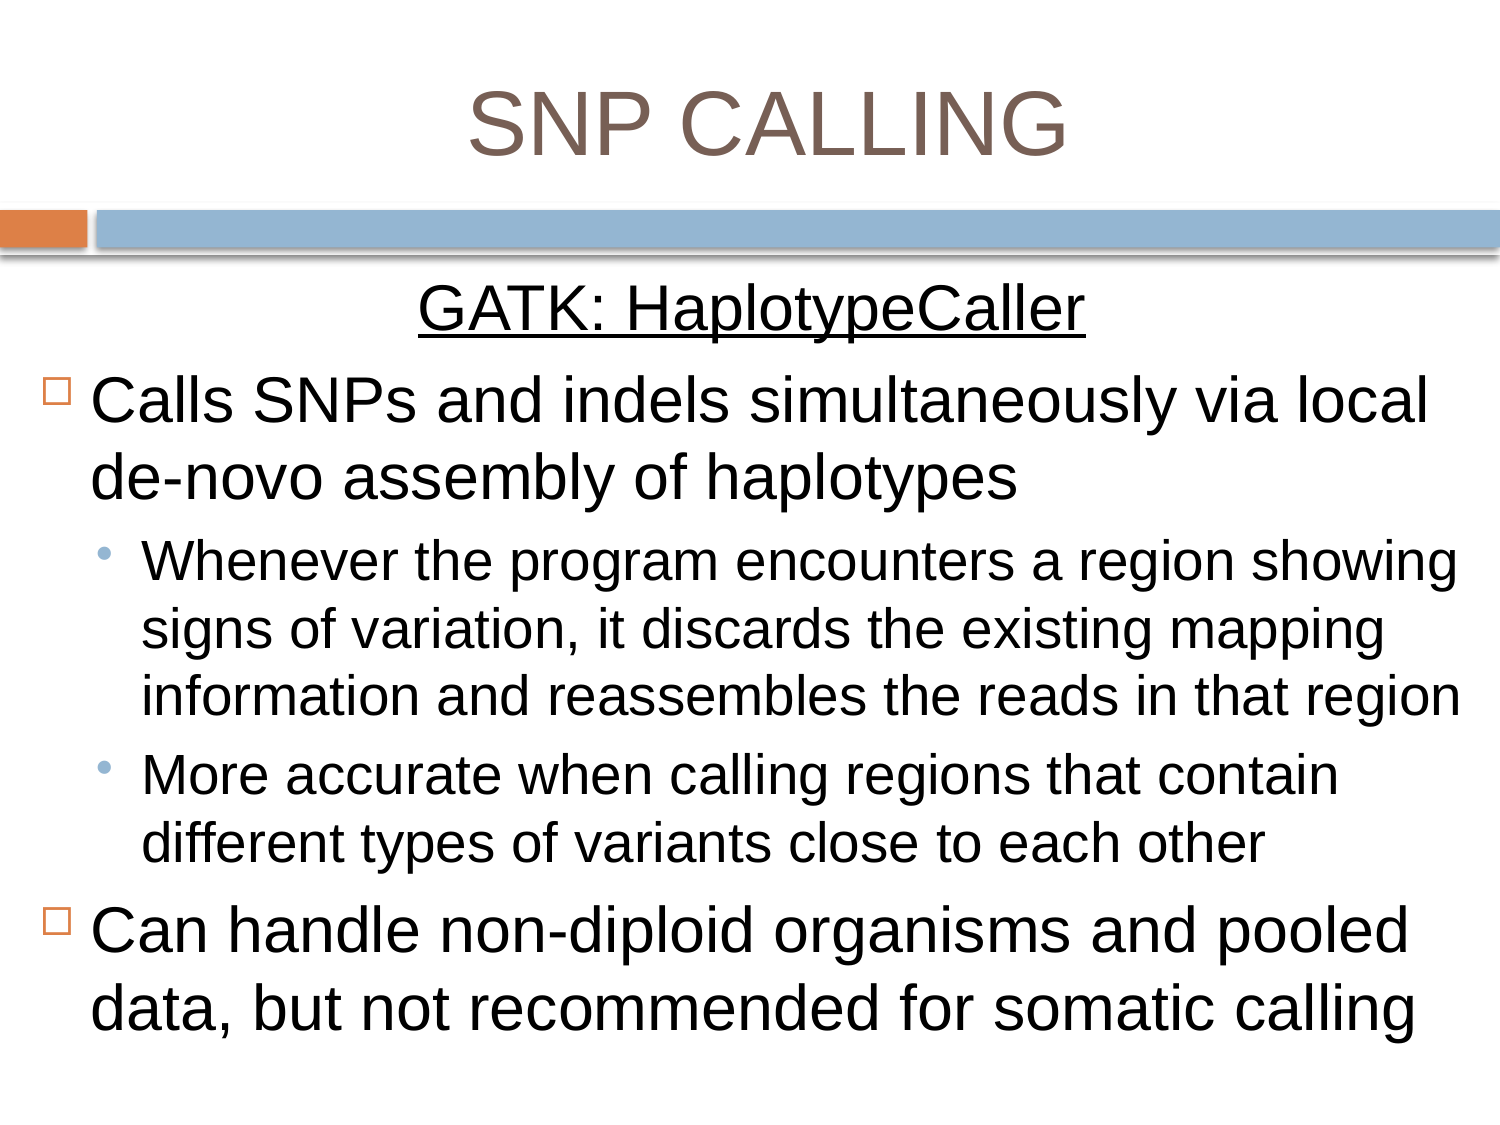

# SNP CALLING
GATK: HaplotypeCaller
Calls SNPs and indels simultaneously via local de-novo assembly of haplotypes
Whenever the program encounters a region showing signs of variation, it discards the existing mapping information and reassembles the reads in that region
More accurate when calling regions that contain different types of variants close to each other
Can handle non-diploid organisms and pooled data, but not recommended for somatic calling